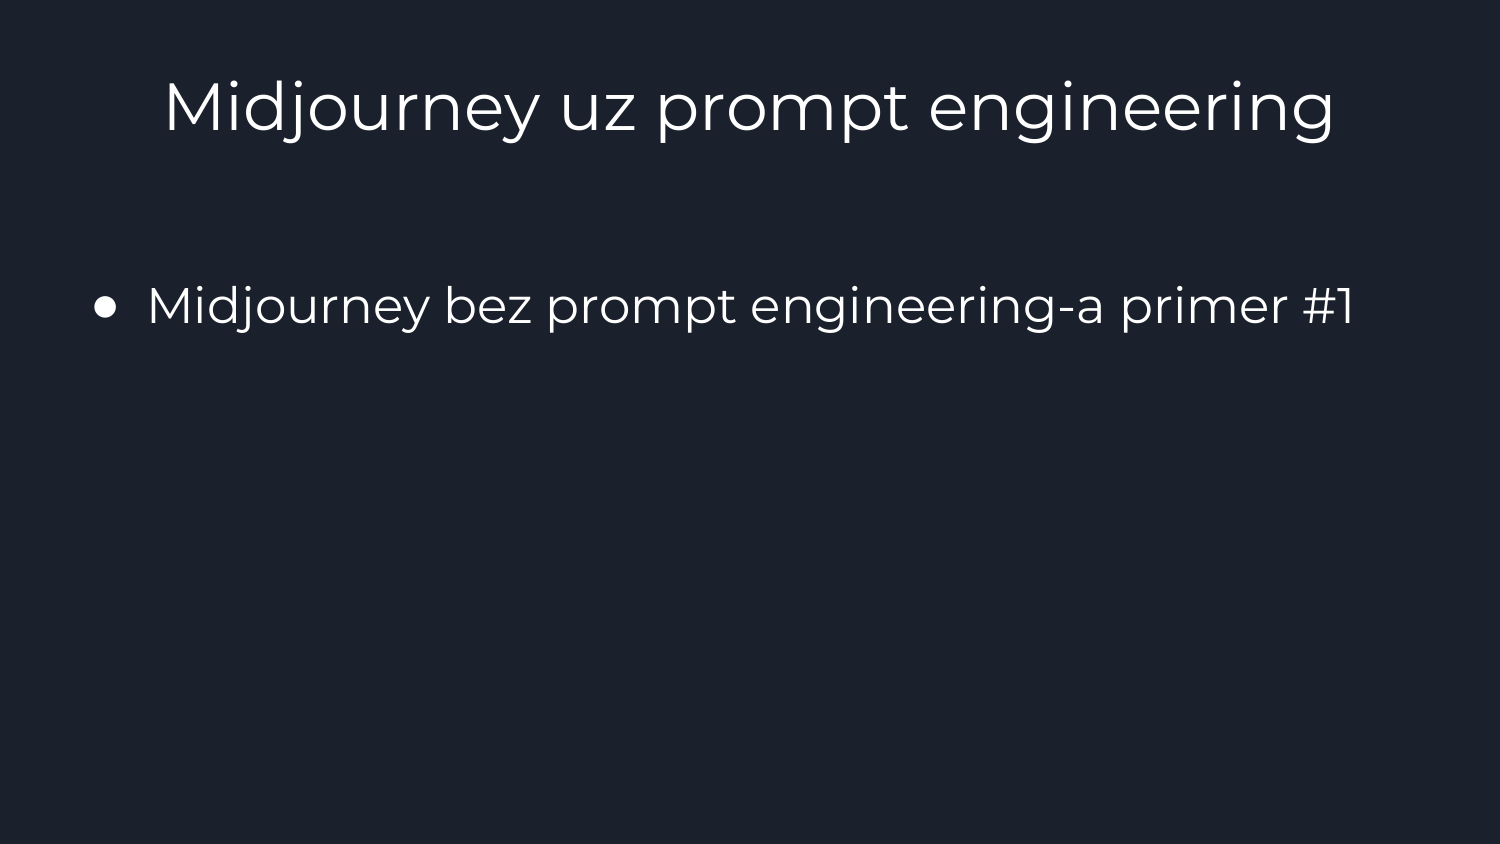

# Midjourney uz prompt engineering

Midjourney bez prompt engineering-a primer #1